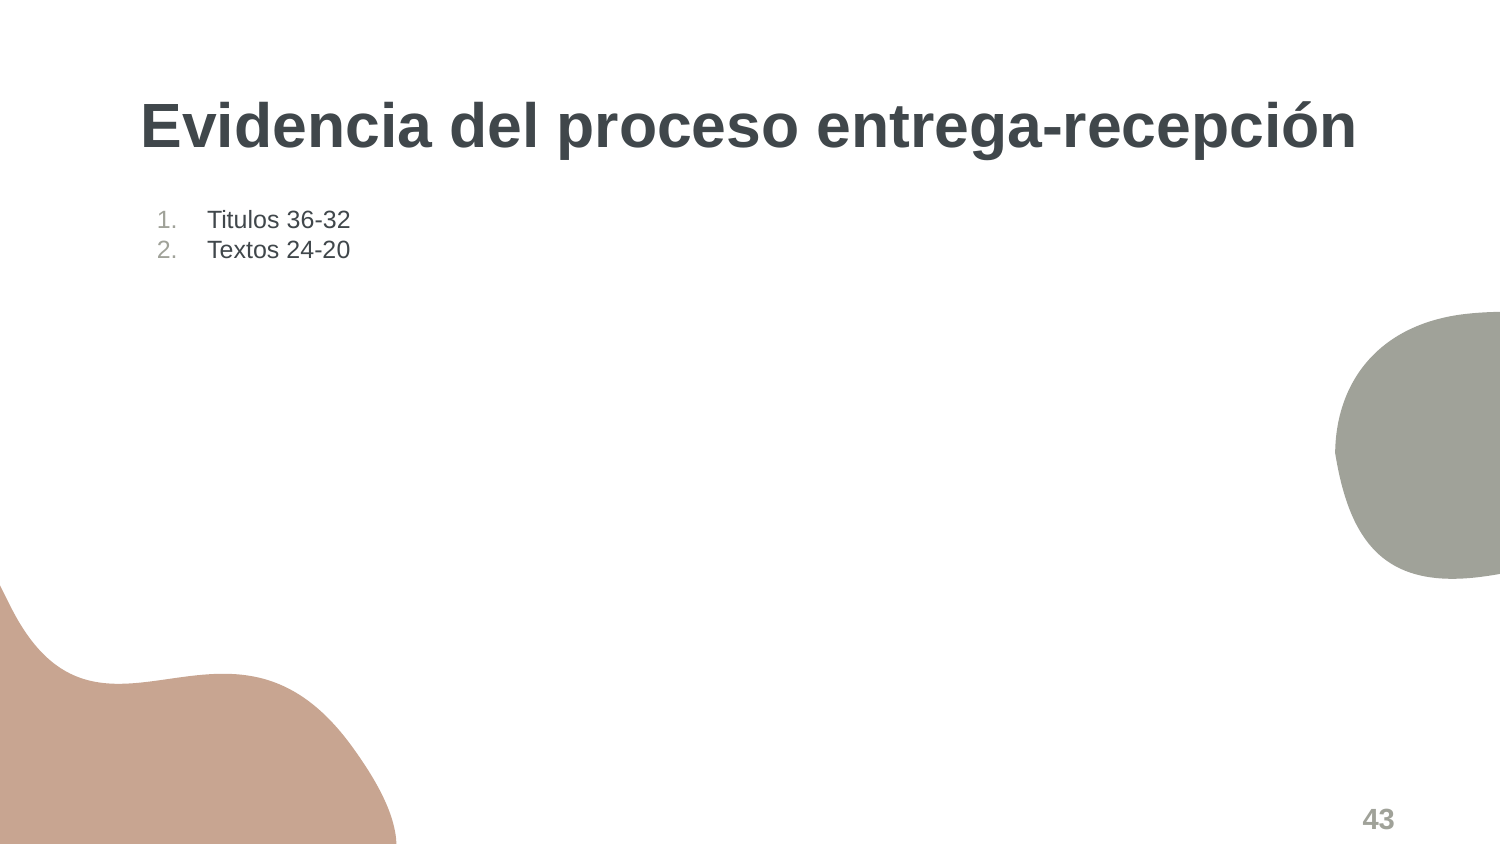

# Evidencia del proceso entrega-recepción
Titulos 36-32
Textos 24-20
43